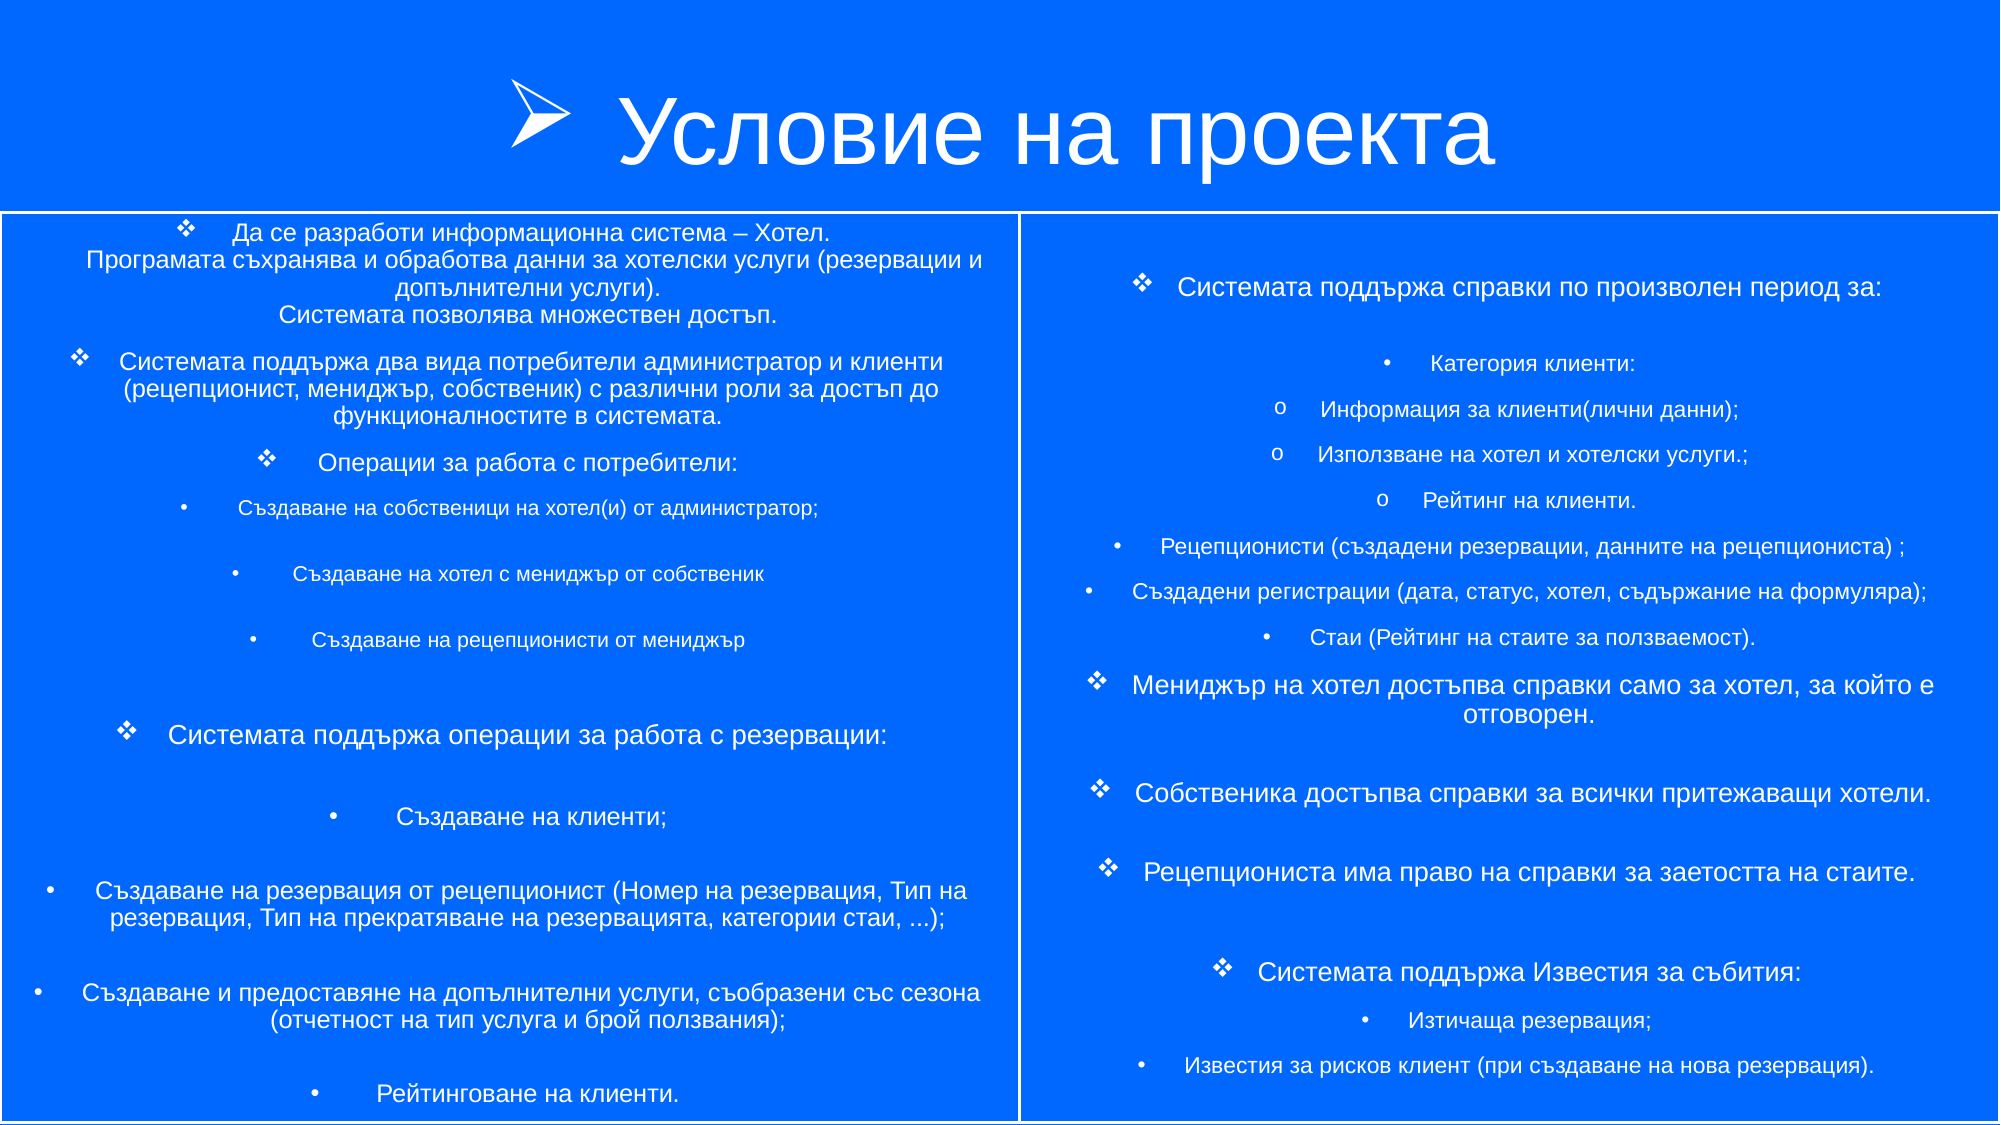

# Условие на проекта
Да се разработи информационна система – Хотел.
 Програмата съхранява и обработва данни за хотелски услуги (резервации и допълнителни услуги).
Системата позволява множествен достъп.
Системата поддържа два вида потребители администратор и клиенти (рецепционист, мениджър, собственик) с различни роли за достъп до функционалностите в системата.
Операции за работа с потребители:
Създаване на собственици на хотел(и) от администратор;
Създаване на хотел с мениджър от собственик
Създаване на рецепционисти от мениджър

Системата поддържа операции за работа с резервации:
Създаване на клиенти;
Създаване на резервация от рецепционист (Номер на резервация, Тип на резервация, Тип на прекратяване на резервацията, категории стаи, ...);
Създаване и предоставяне на допълнителни услуги, съобразени със сезона (отчетност на тип услуга и брой ползвания);
Рейтинговане на клиенти.

Системата поддържа справки по произволен период за:
Категория клиенти:
Информация за клиенти(лични данни);
Използване на хотел и хотелски услуги.;
Рейтинг на клиенти.
Рецепционисти (създадени резервации, данните на рецепциониста) ;
Създадени регистрации (дата, статус, хотел, съдържание на формуляра);
Стаи (Рейтинг на стаите за ползваемост).
Мениджър на хотел достъпва справки само за хотел, за който е отговорен.
Собственика достъпва справки за всички притежаващи хотели.
Рецепциониста има право на справки за заетостта на стаите.

Системата поддържа Известия за събития:
Изтичаща резервация;
Известия за рисков клиент (при създаване на нова резервация).